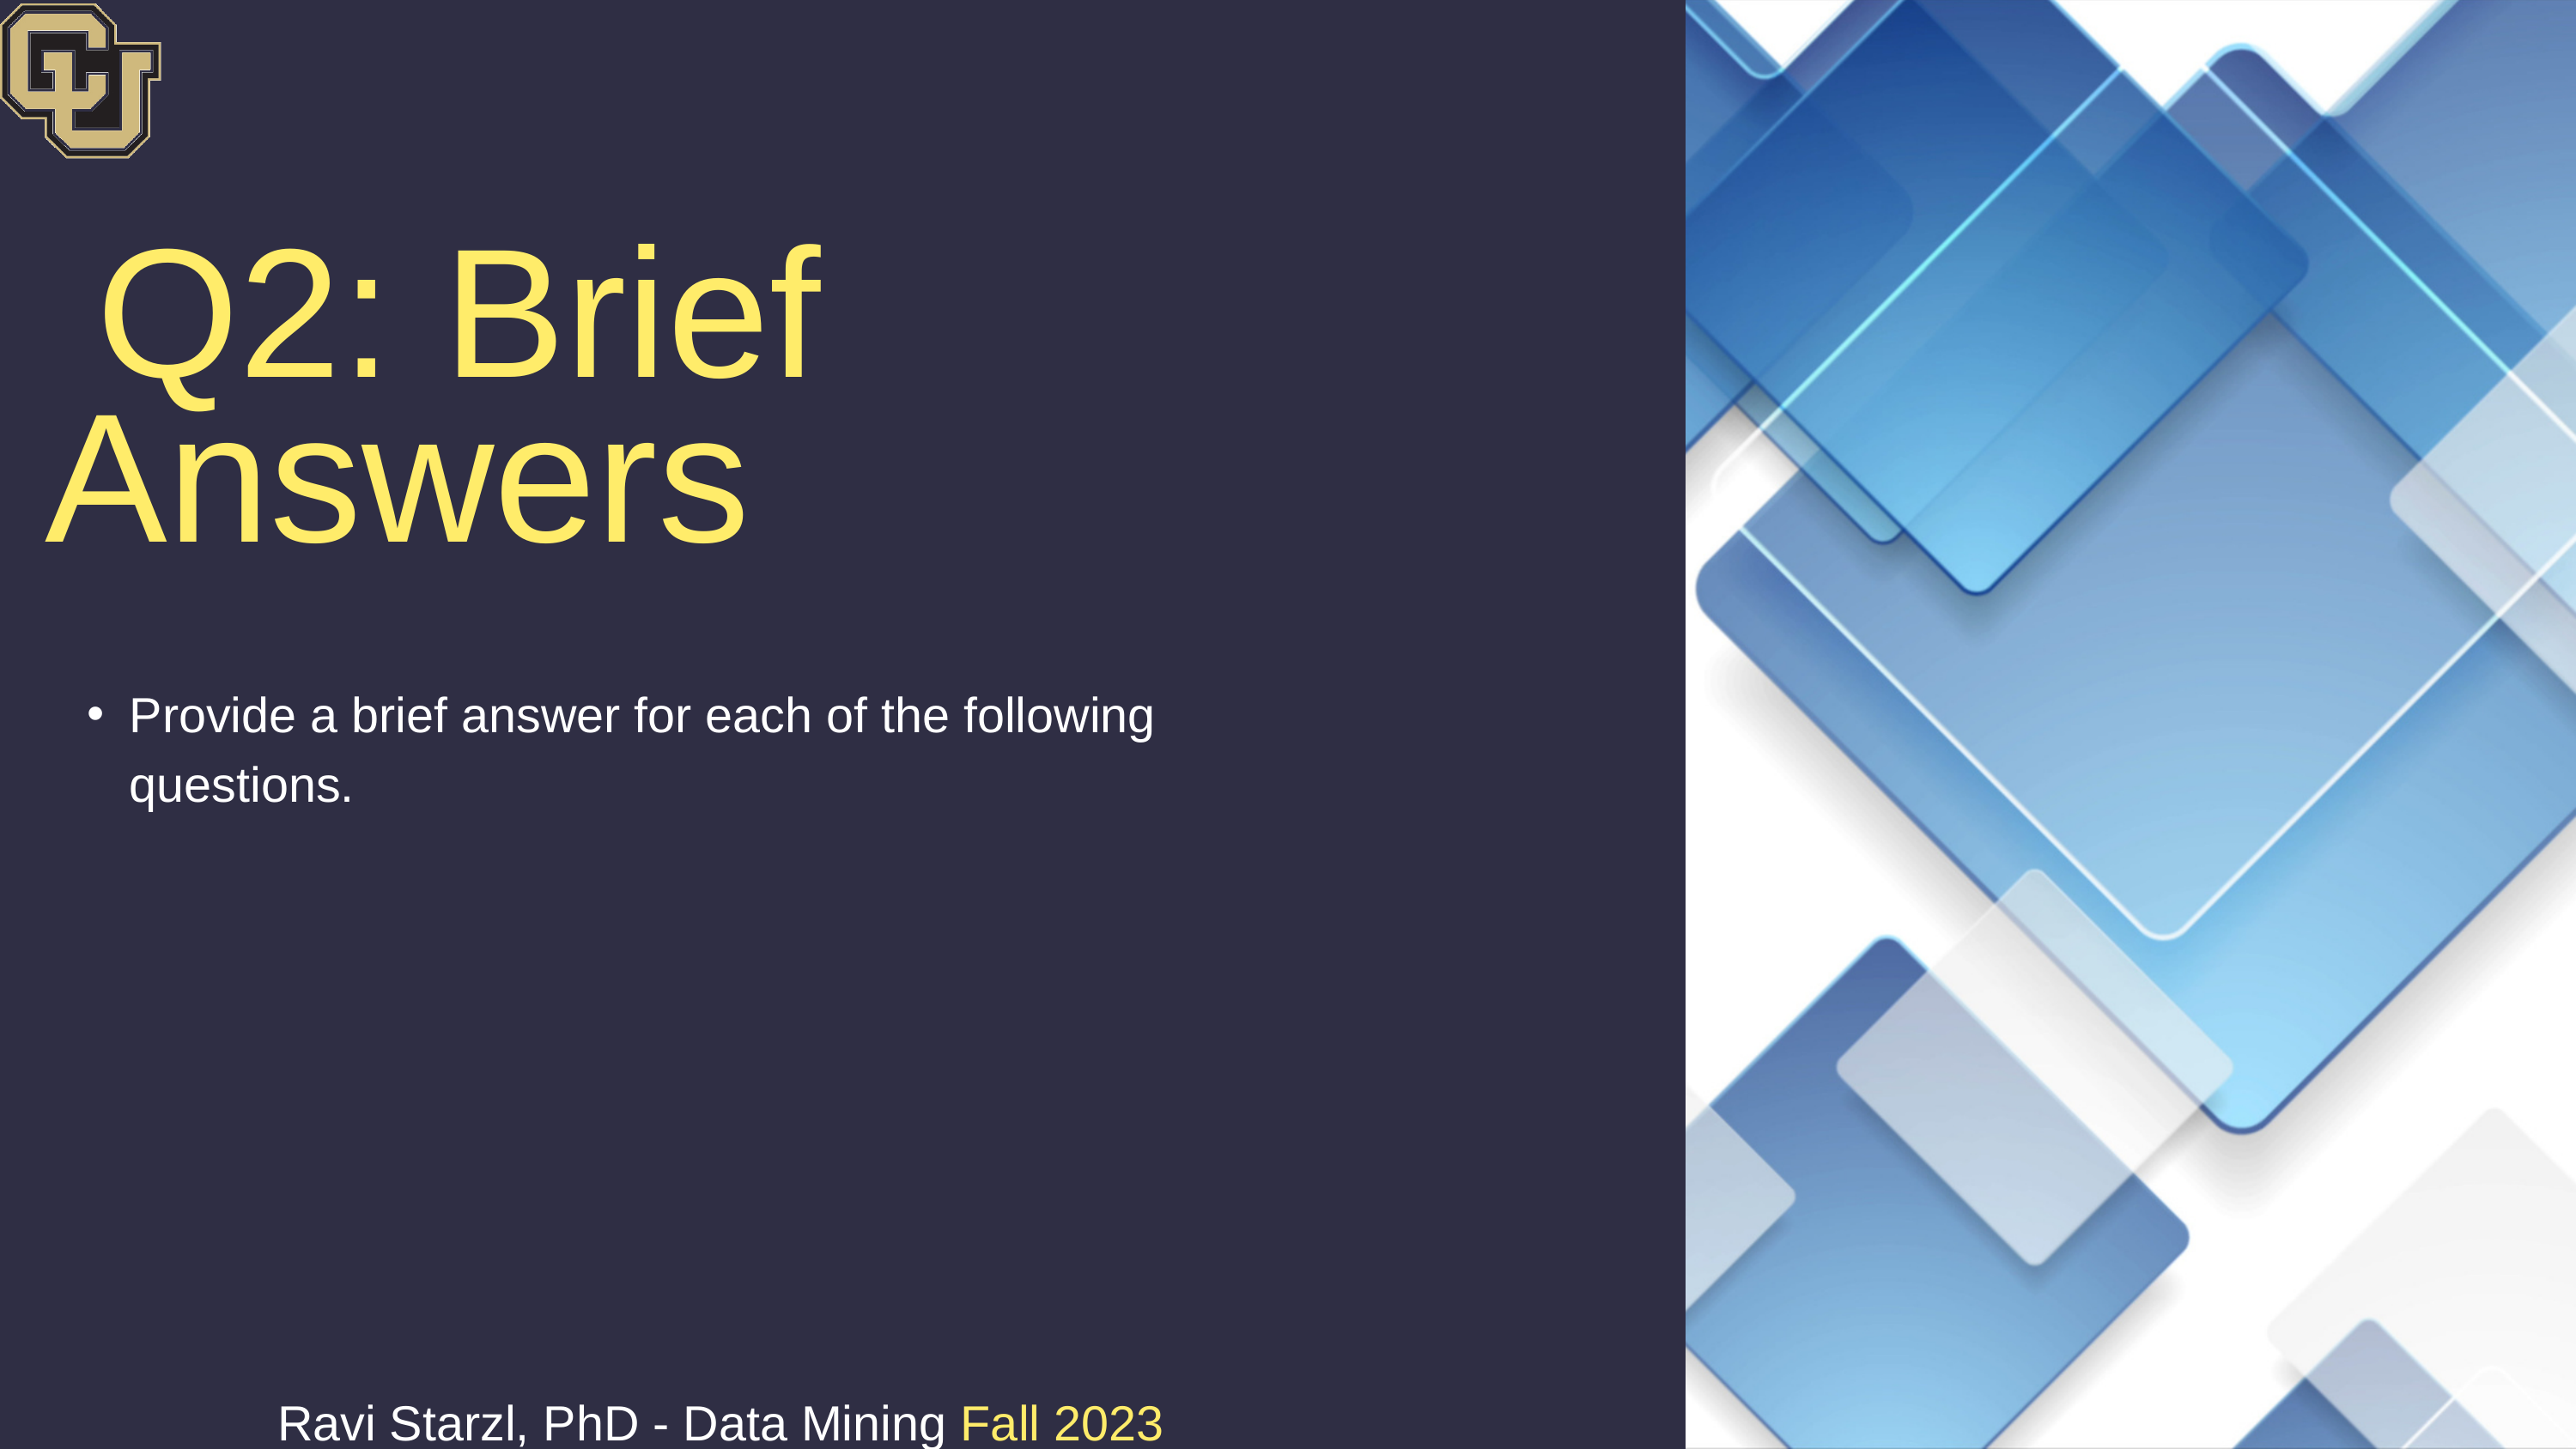

Q2: Brief Answers
Provide a brief answer for each of the following questions.

Ravi Starzl, PhD - Data Mining Fall 2023